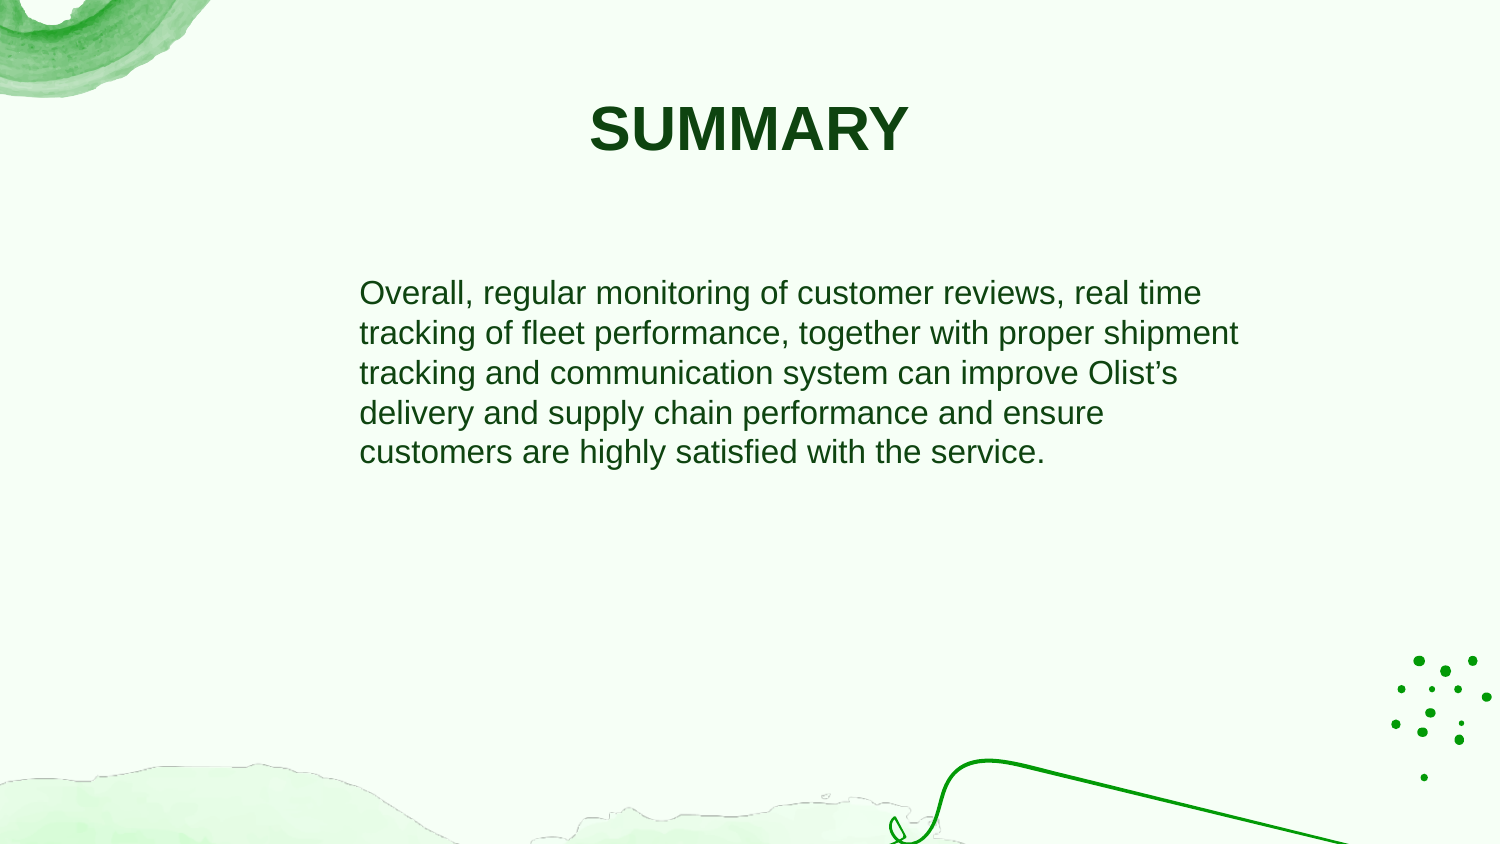

# SUMMARY
Overall, regular monitoring of customer reviews, real time tracking of fleet performance, together with proper shipment tracking and communication system can improve Olist’s delivery and supply chain performance and ensure customers are highly satisfied with the service.